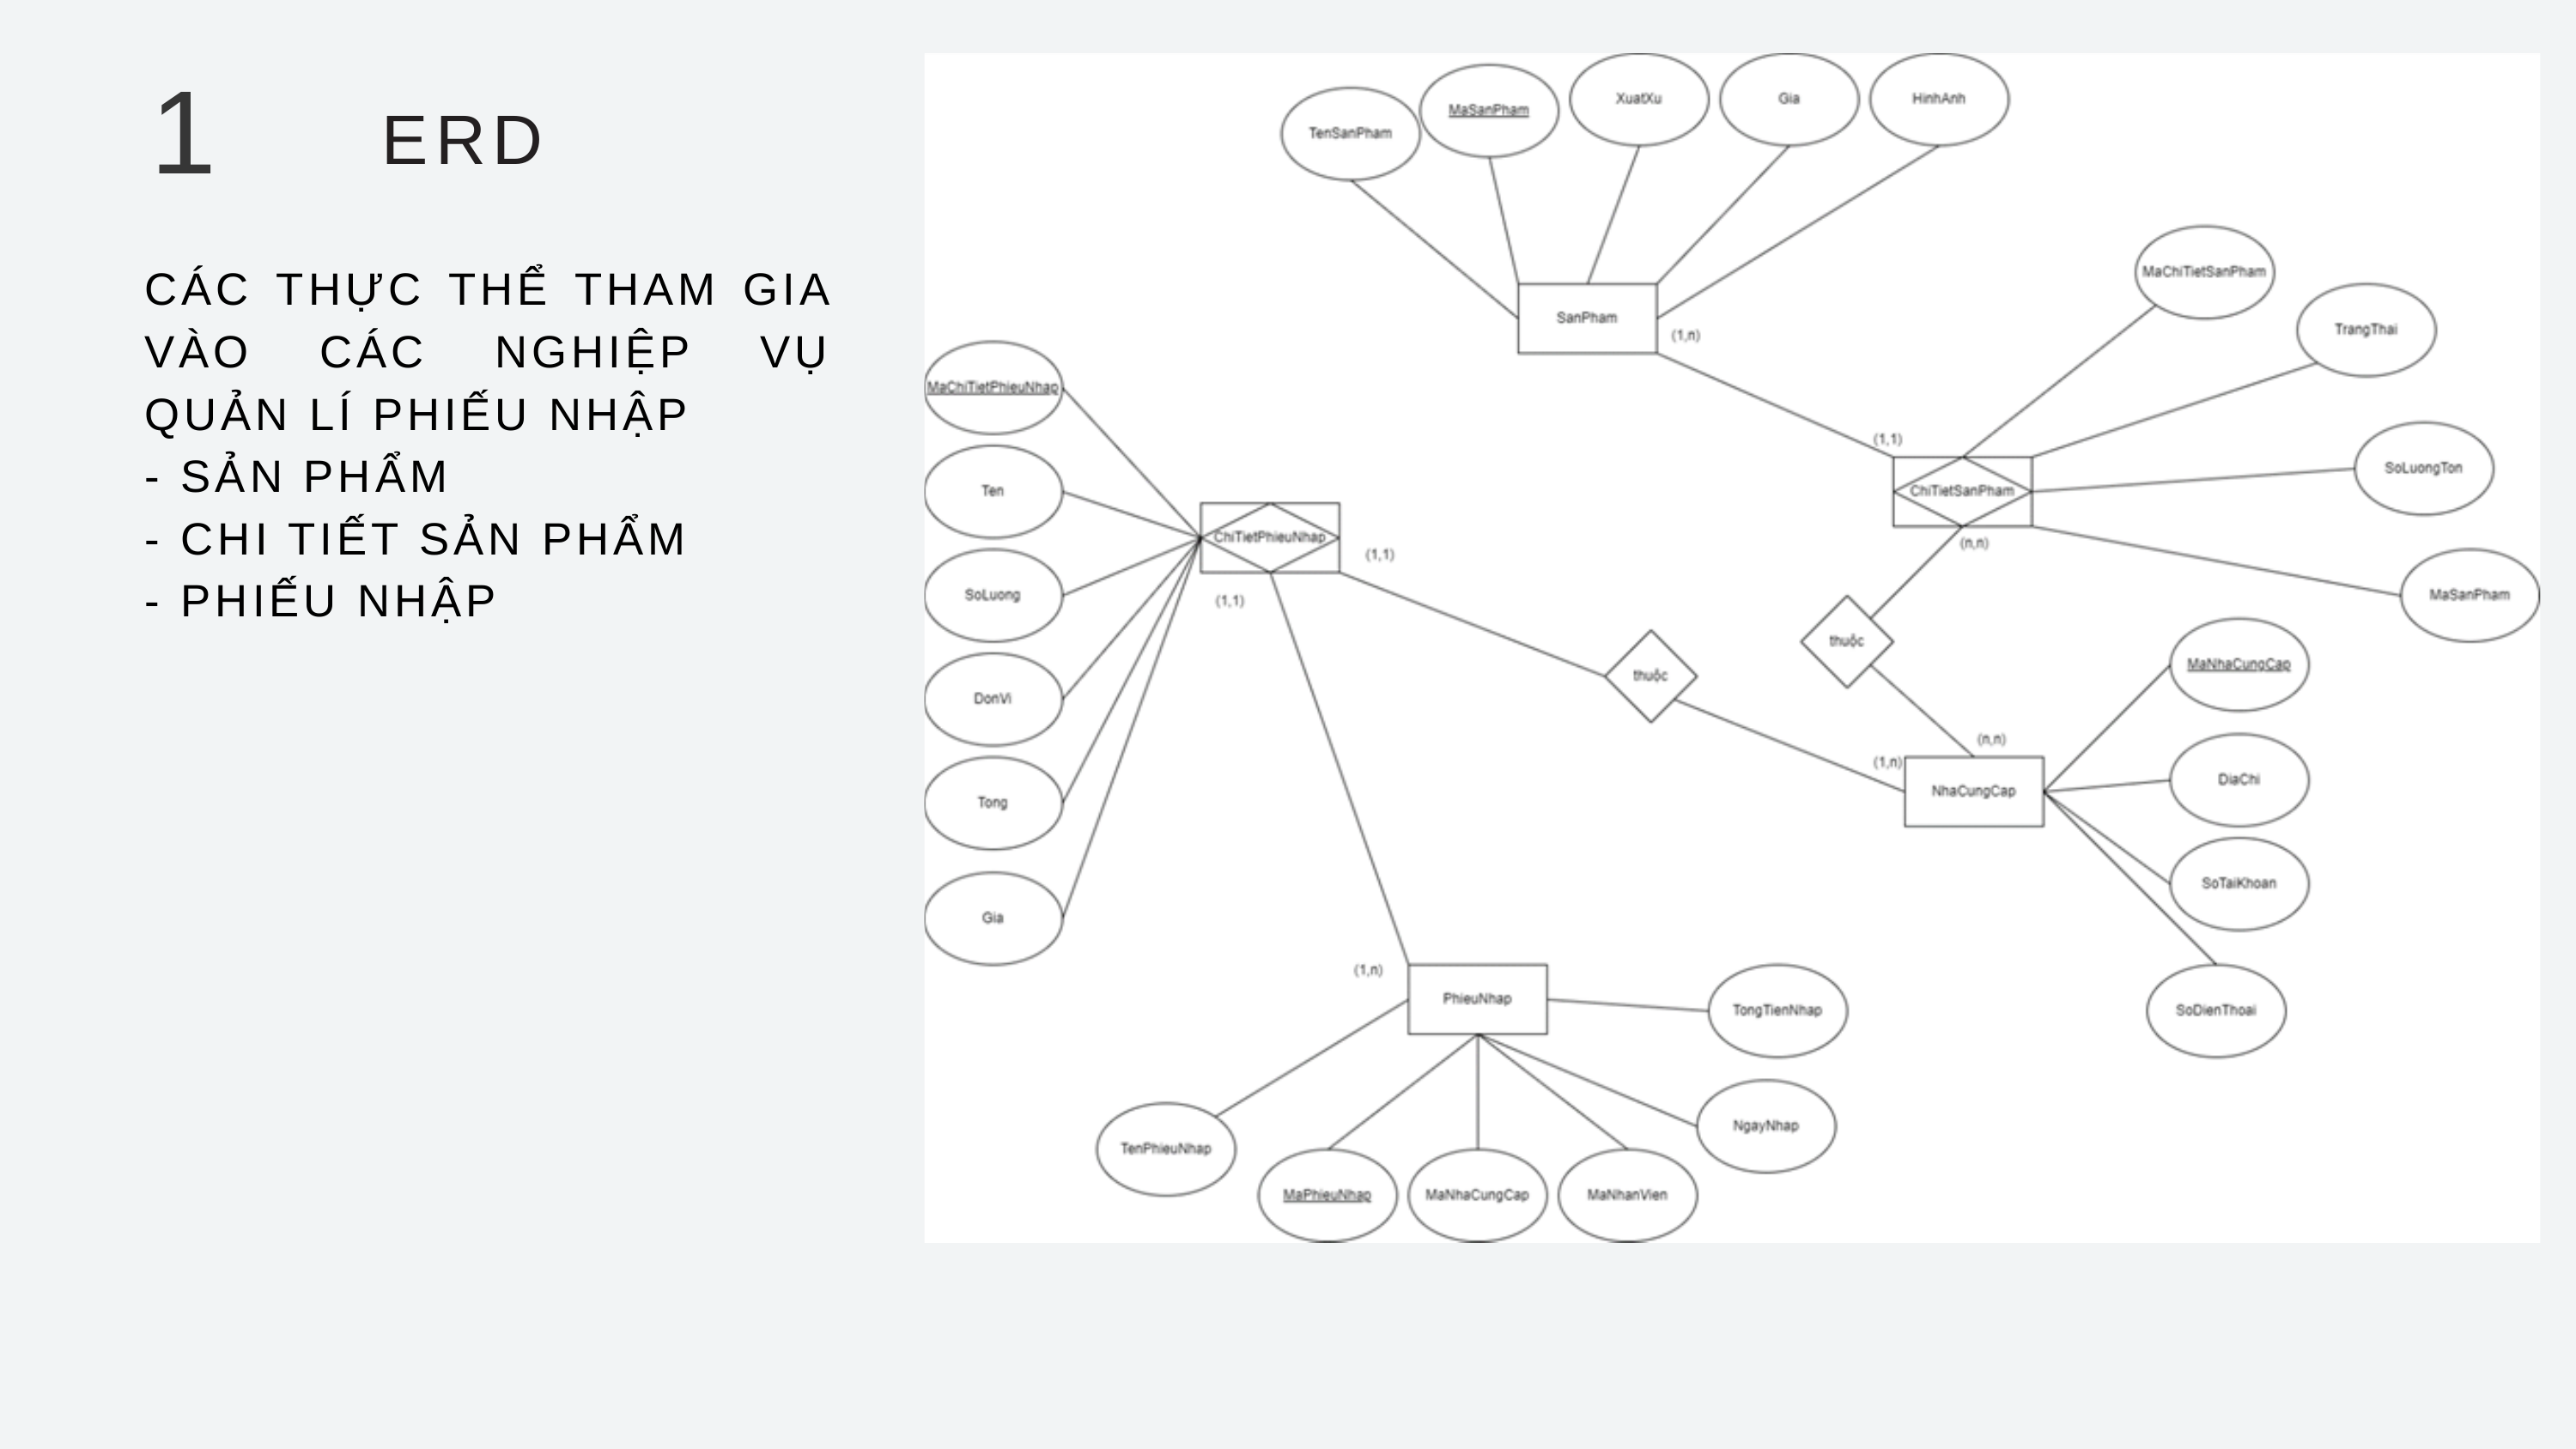

1
ERD
CÁC THỰC THỂ THAM GIA VÀO CÁC NGHIỆP VỤ QUẢN LÍ PHIẾU NHẬP
- SẢN PHẨM
- CHI TIẾT SẢN PHẨM
- PHIẾU NHẬP